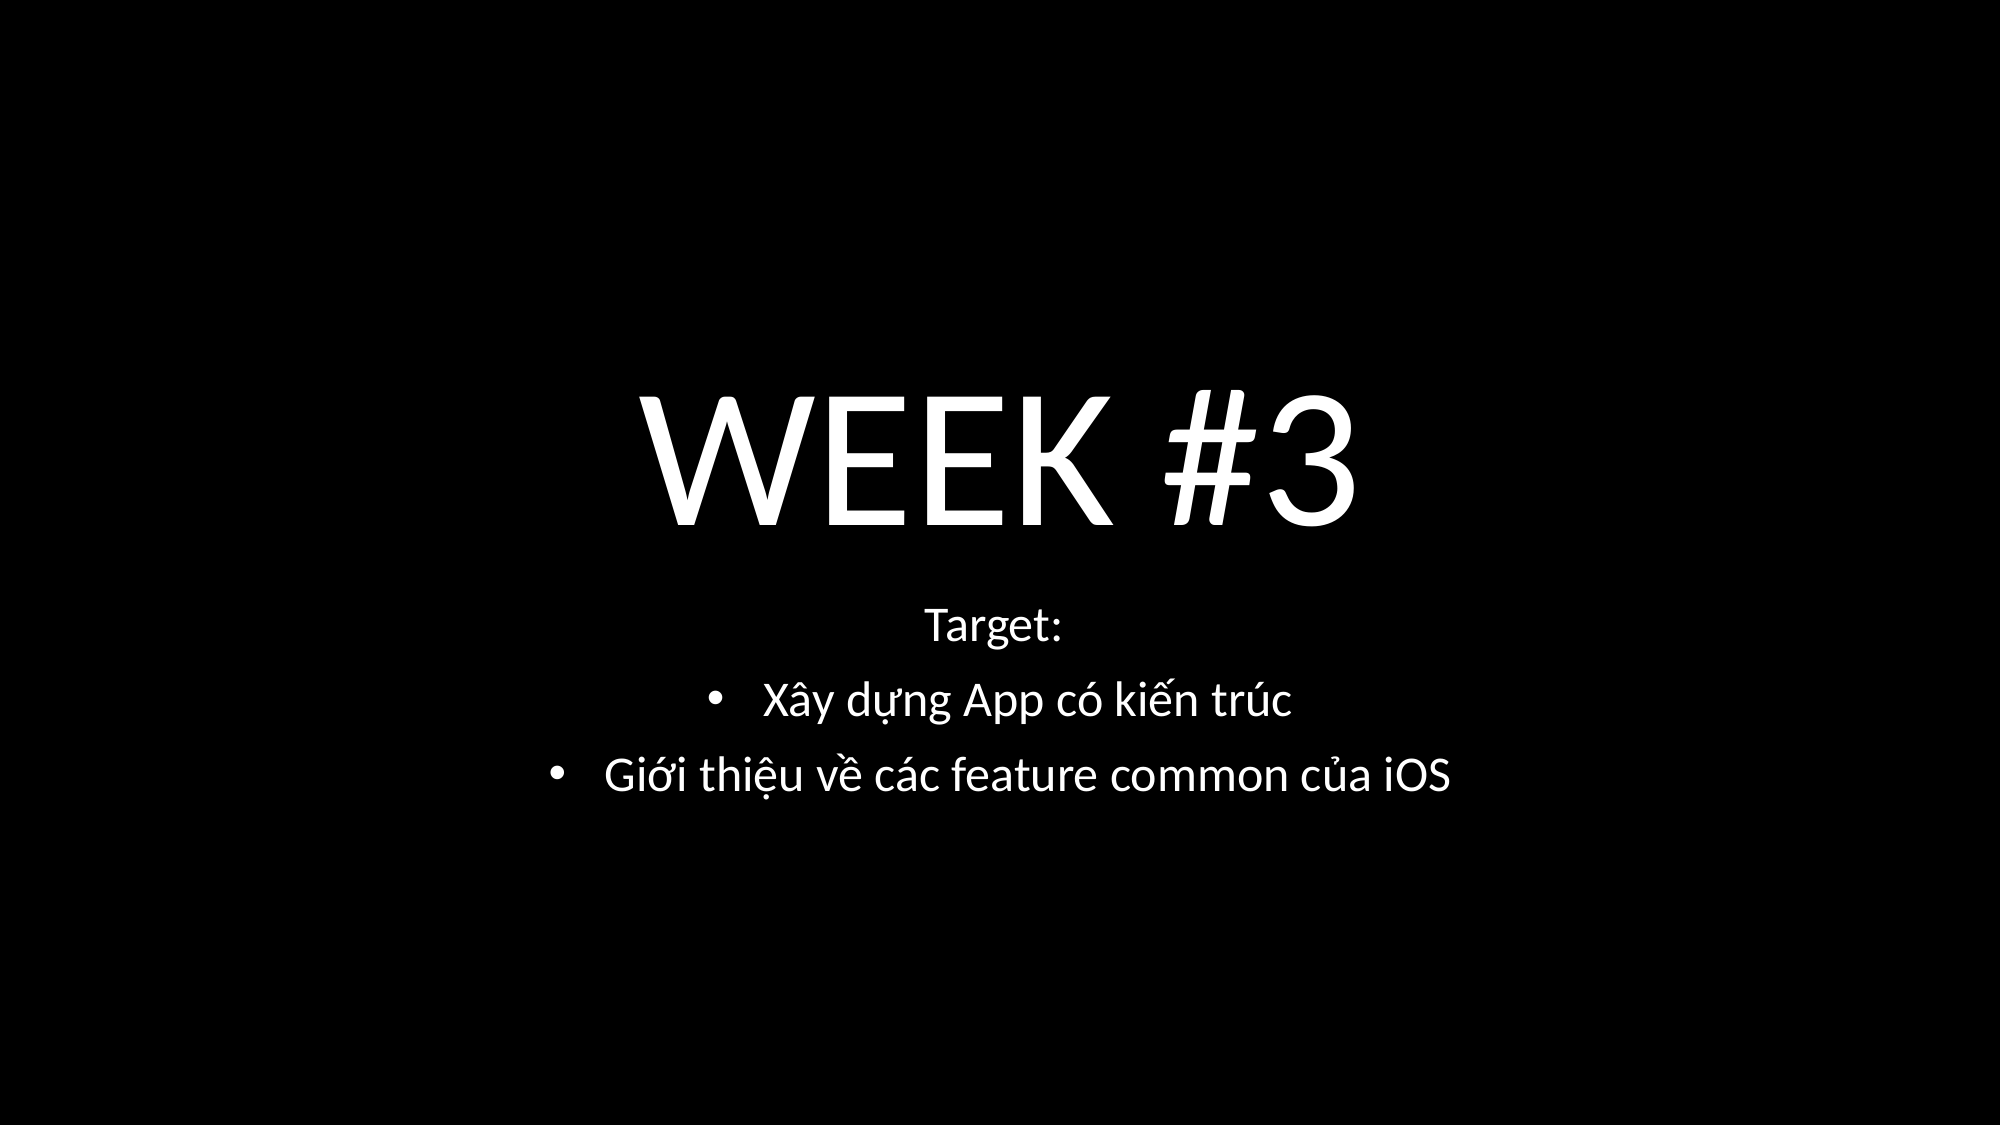

# WEEK #3
Target:
Xây dựng App có kiến trúc
Giới thiệu về các feature common của iOS